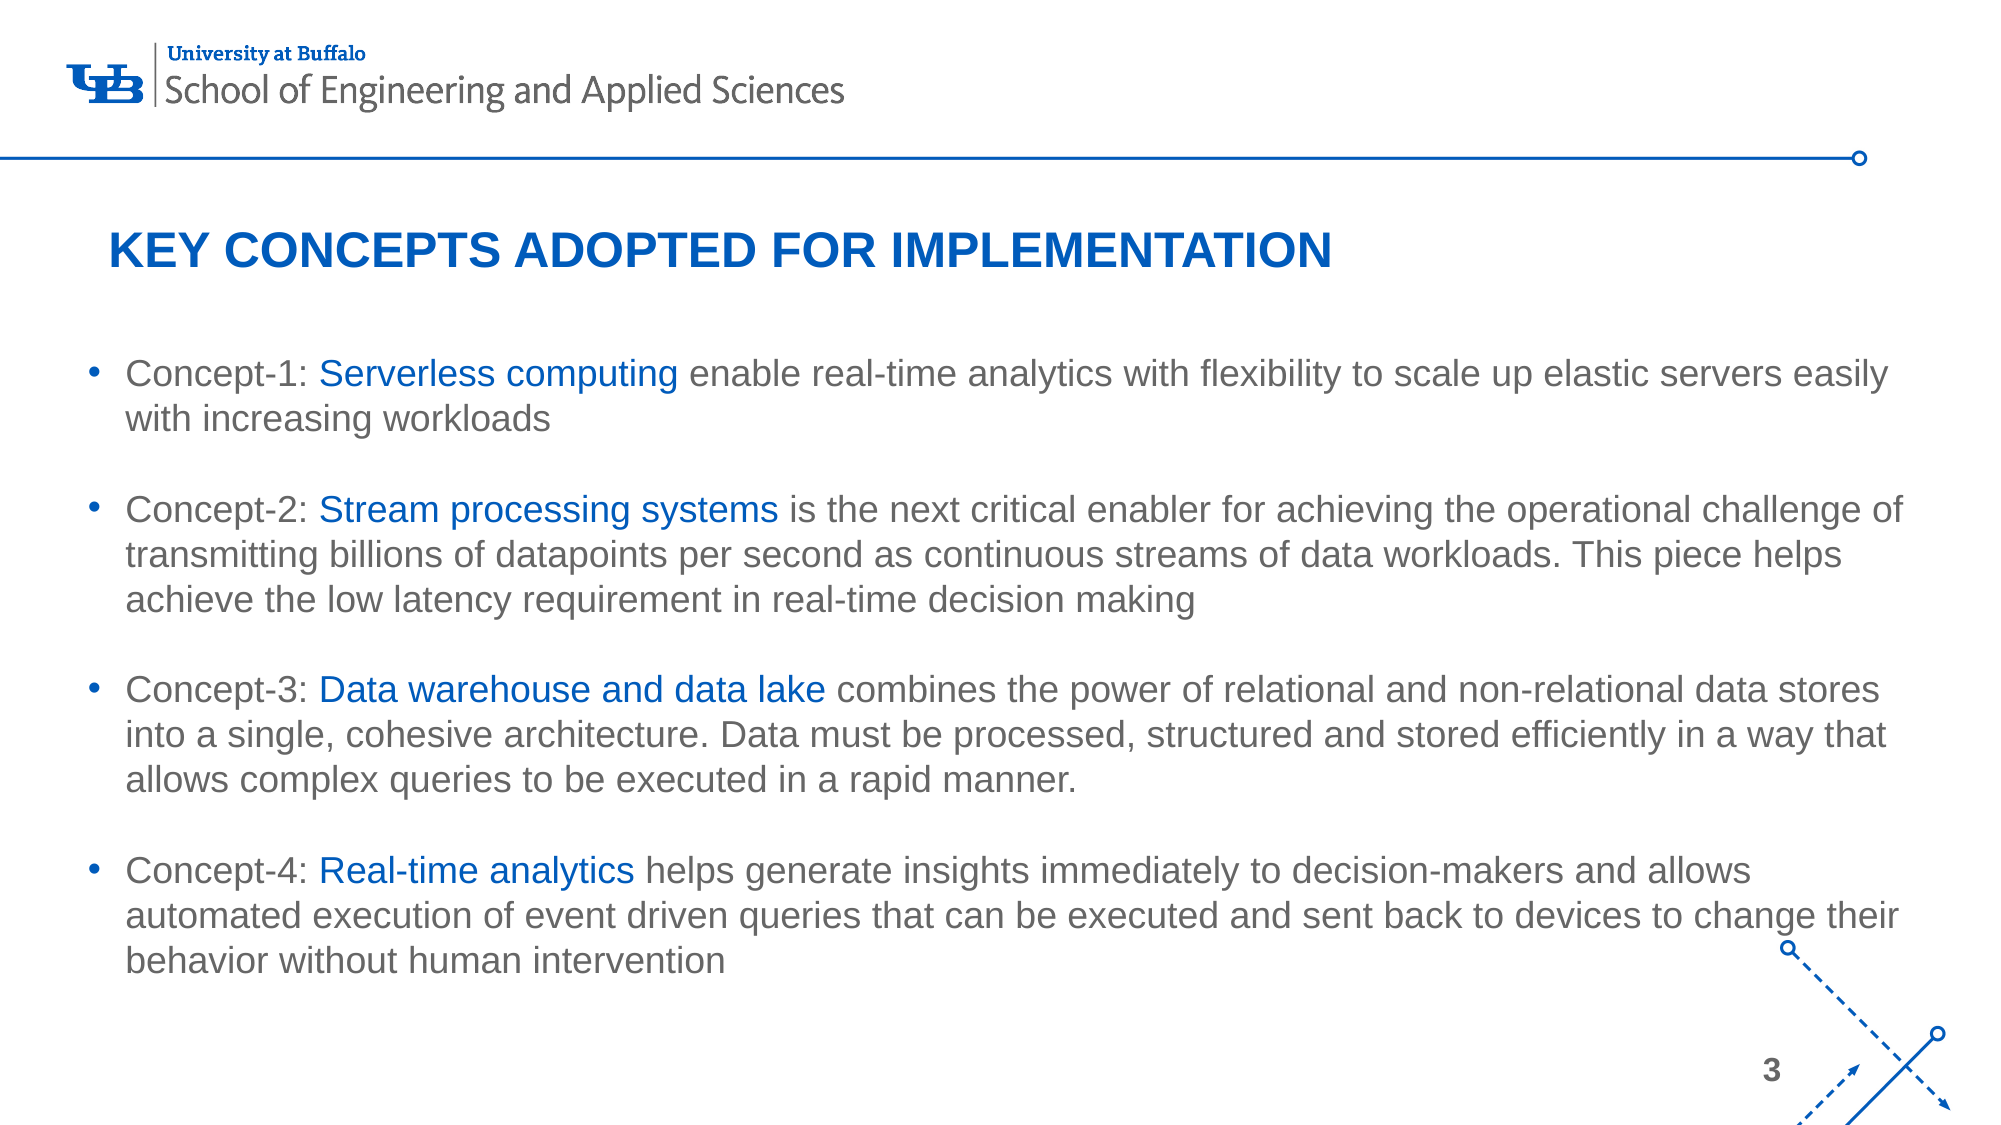

# KEY CONCEPTS ADOPTED FOR IMPLEMENTATION
Concept-1: Serverless computing enable real-time analytics with flexibility to scale up elastic servers easily with increasing workloads
Concept-2: Stream processing systems is the next critical enabler for achieving the operational challenge of transmitting billions of datapoints per second as continuous streams of data workloads. This piece helps achieve the low latency requirement in real-time decision making
Concept-3: Data warehouse and data lake combines the power of relational and non-relational data stores into a single, cohesive architecture. Data must be processed, structured and stored efficiently in a way that allows complex queries to be executed in a rapid manner.
Concept-4: Real-time analytics helps generate insights immediately to decision-makers and allows automated execution of event driven queries that can be executed and sent back to devices to change their behavior without human intervention